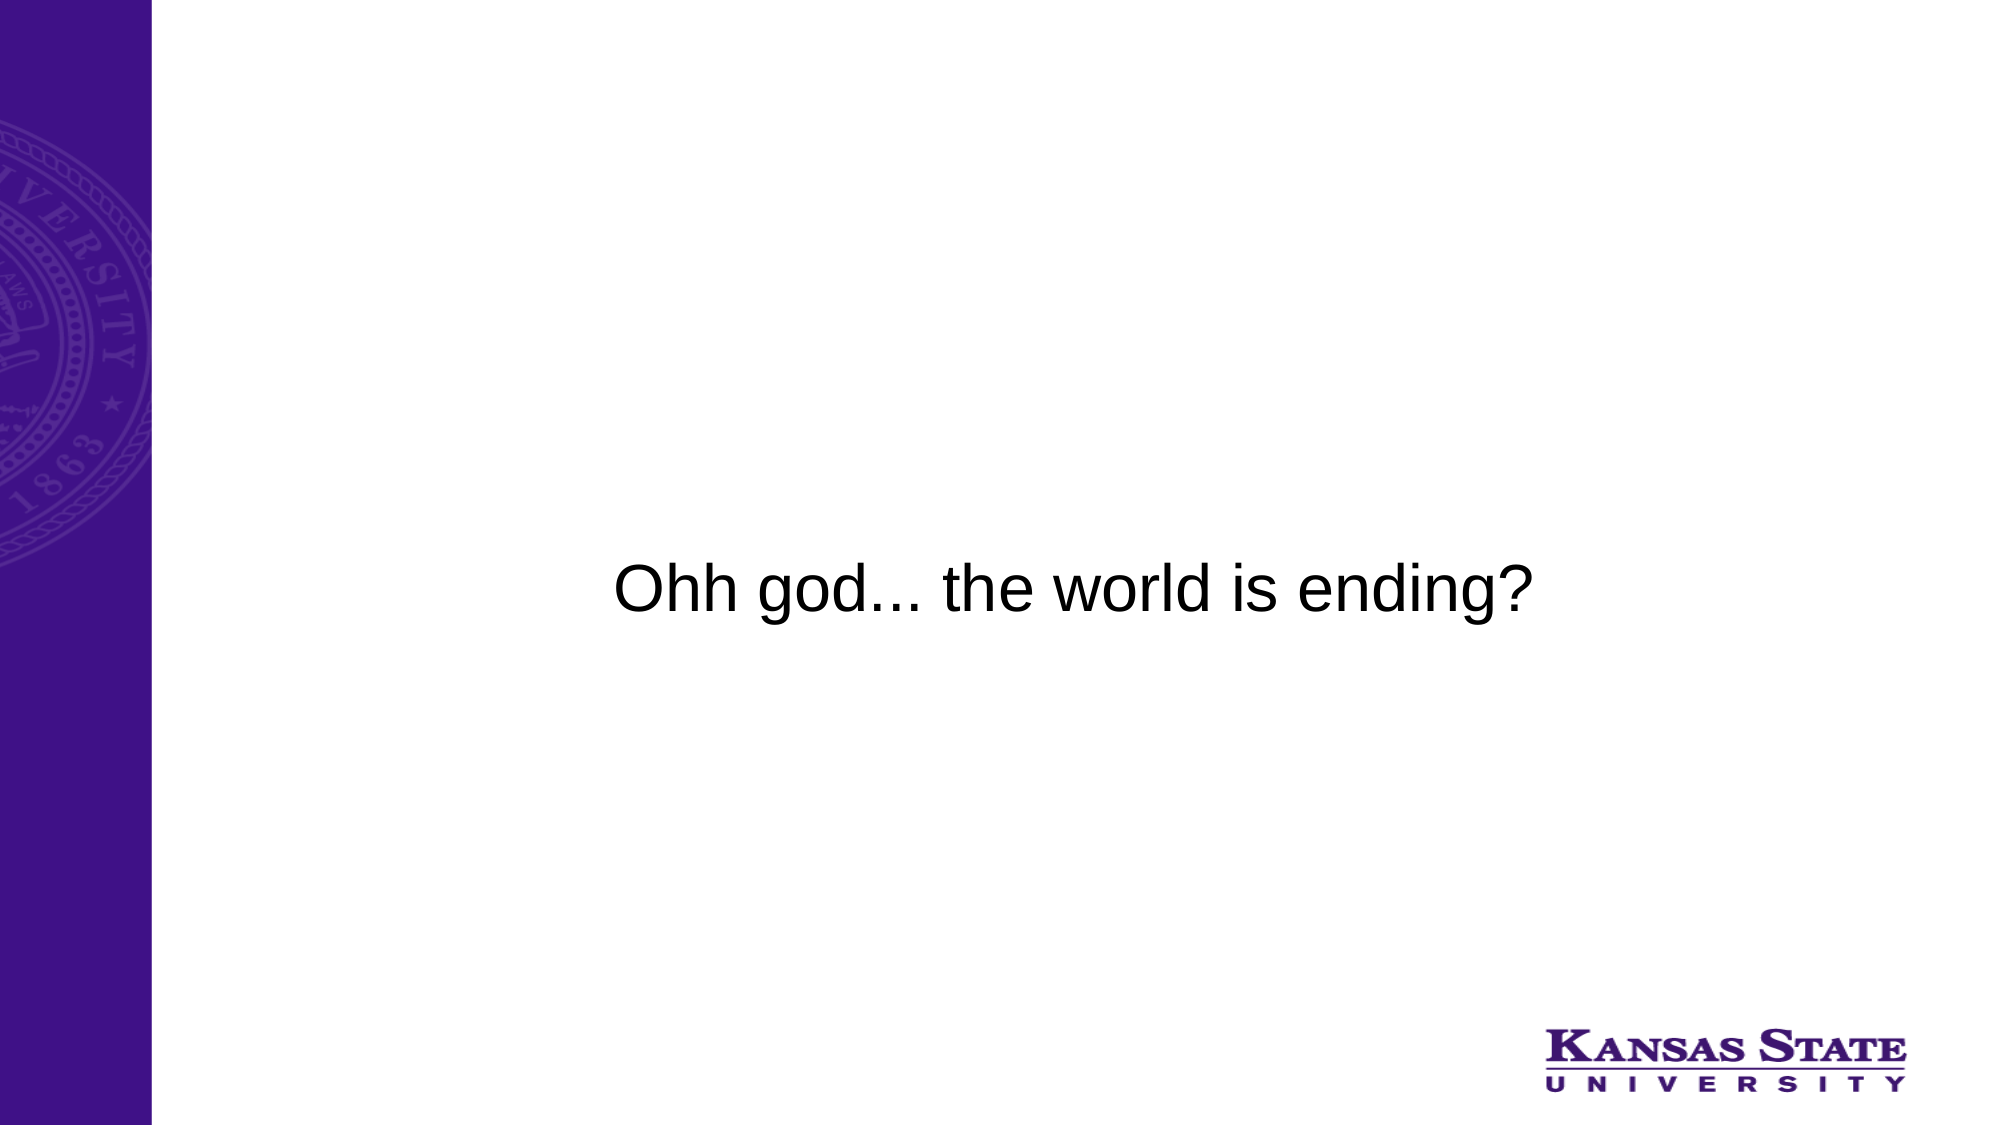

#
Ohh god... the world is ending?